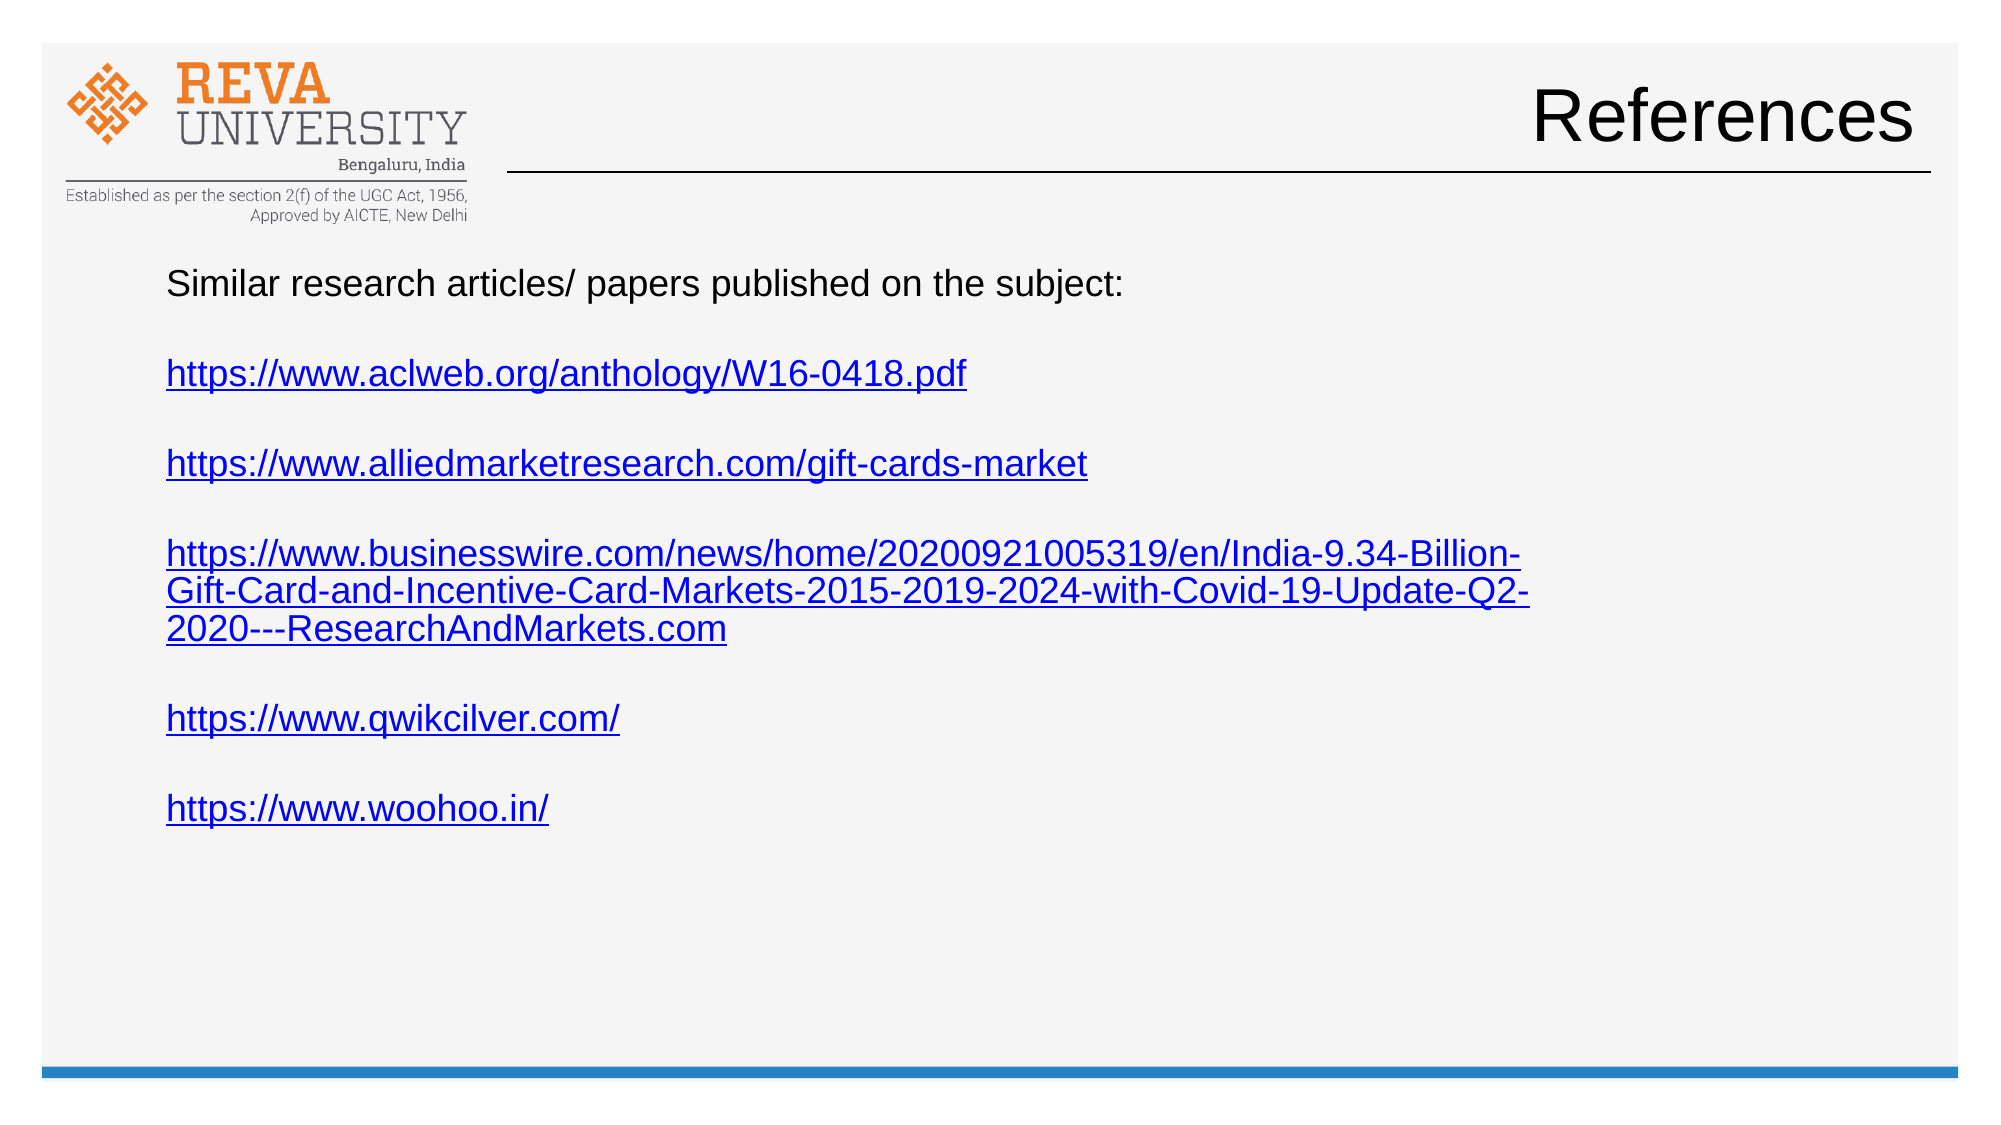

# References
Similar research articles/ papers published on the subject:

https://www.aclweb.org/anthology/W16-0418.pdf

https://www.alliedmarketresearch.com/gift-cards-market

https://www.businesswire.com/news/home/20200921005319/en/India-9.34-Billion-Gift-Card-and-Incentive-Card-Markets-2015-2019-2024-with-Covid-19-Update-Q2-2020---ResearchAndMarkets.com

https://www.qwikcilver.com/

https://www.woohoo.in/